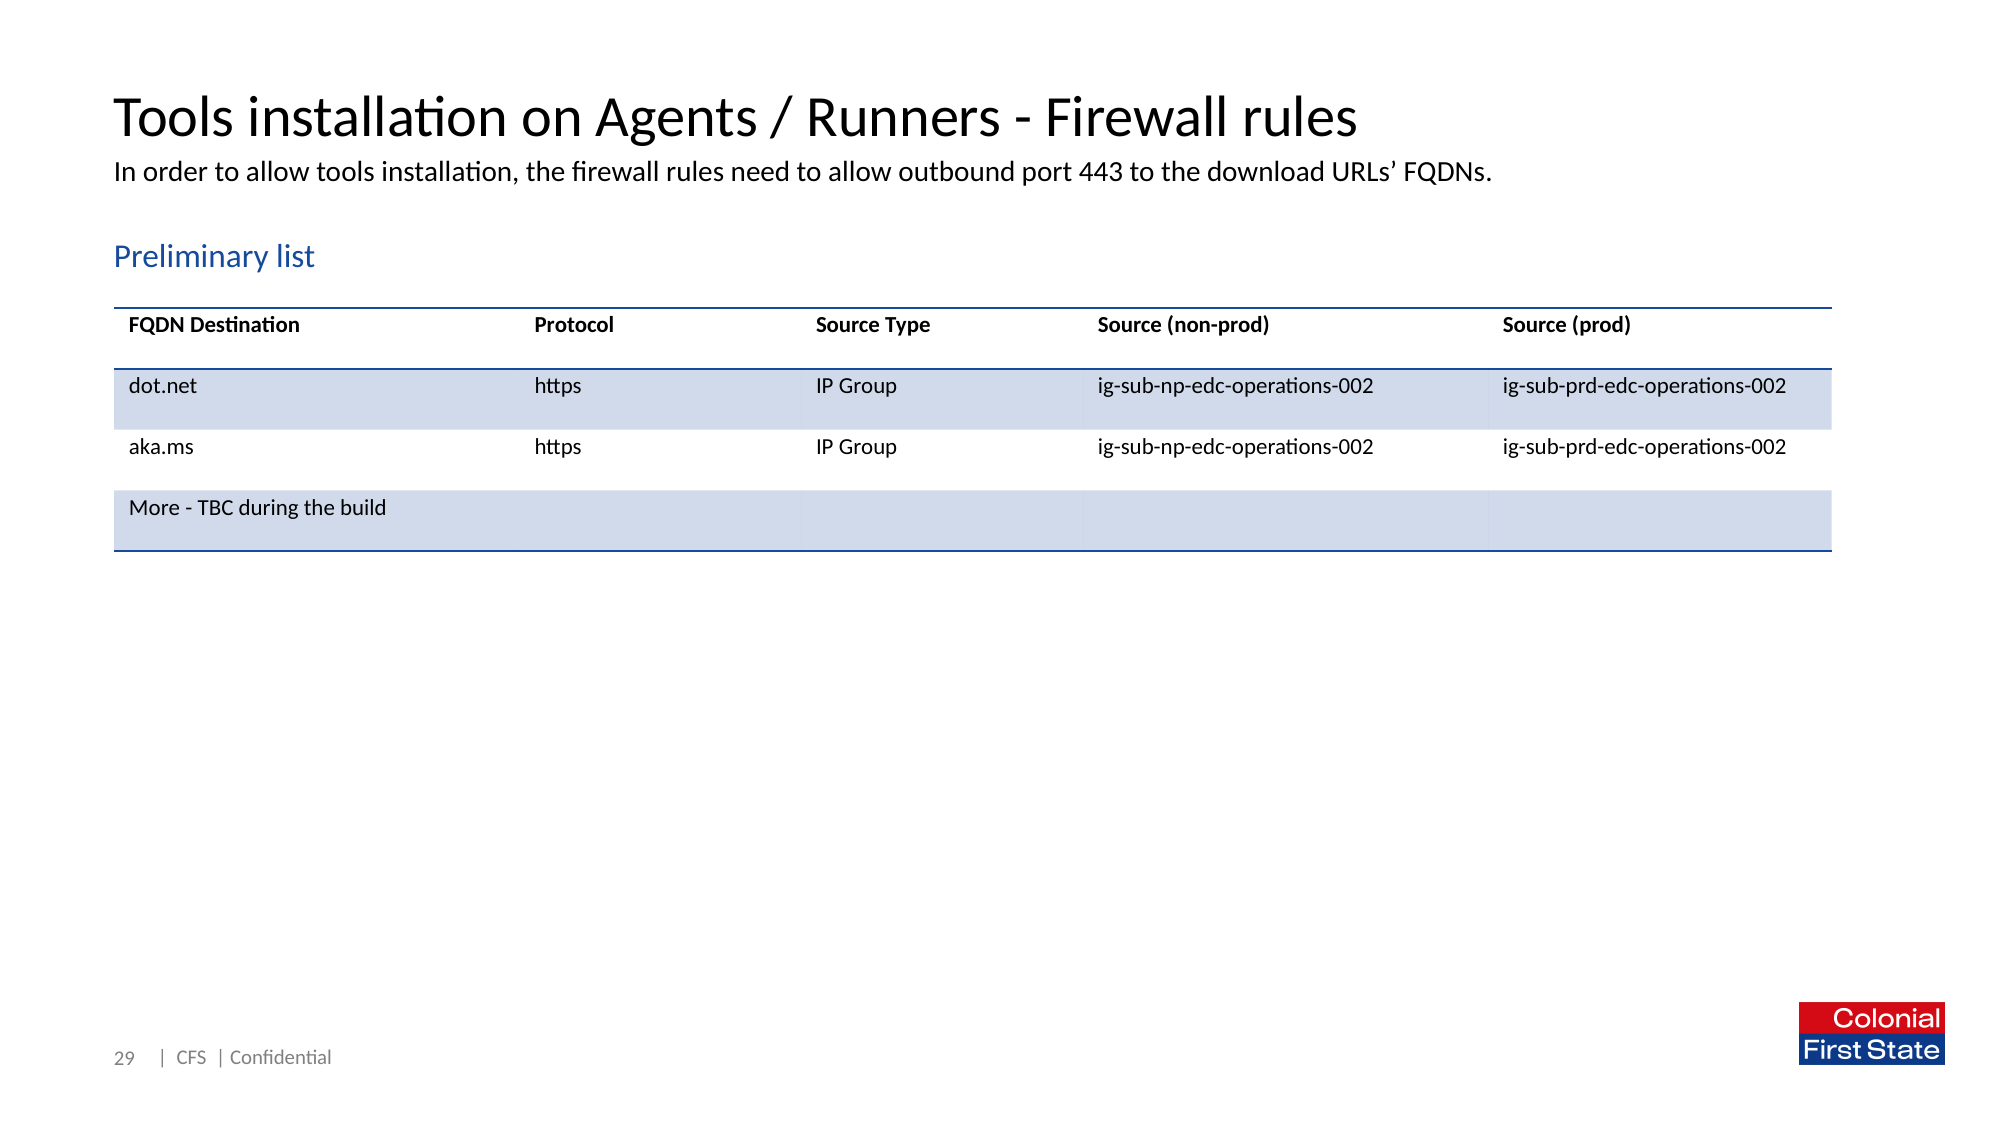

# Tools installation on Agents / Runners - Firewall rules
In order to allow tools installation, the firewall rules need to allow outbound port 443 to the download URLs’ FQDNs.

Preliminary list
| FQDN Destination | Protocol | Source Type | Source (non-prod) | Source (prod) |
| --- | --- | --- | --- | --- |
| dot.net | https | IP Group | ig-sub-np-edc-operations-002 | ig-sub-prd-edc-operations-002 |
| aka.ms | https | IP Group | ig-sub-np-edc-operations-002 | ig-sub-prd-edc-operations-002 |
| More - TBC during the build |  |  |  |  |
29